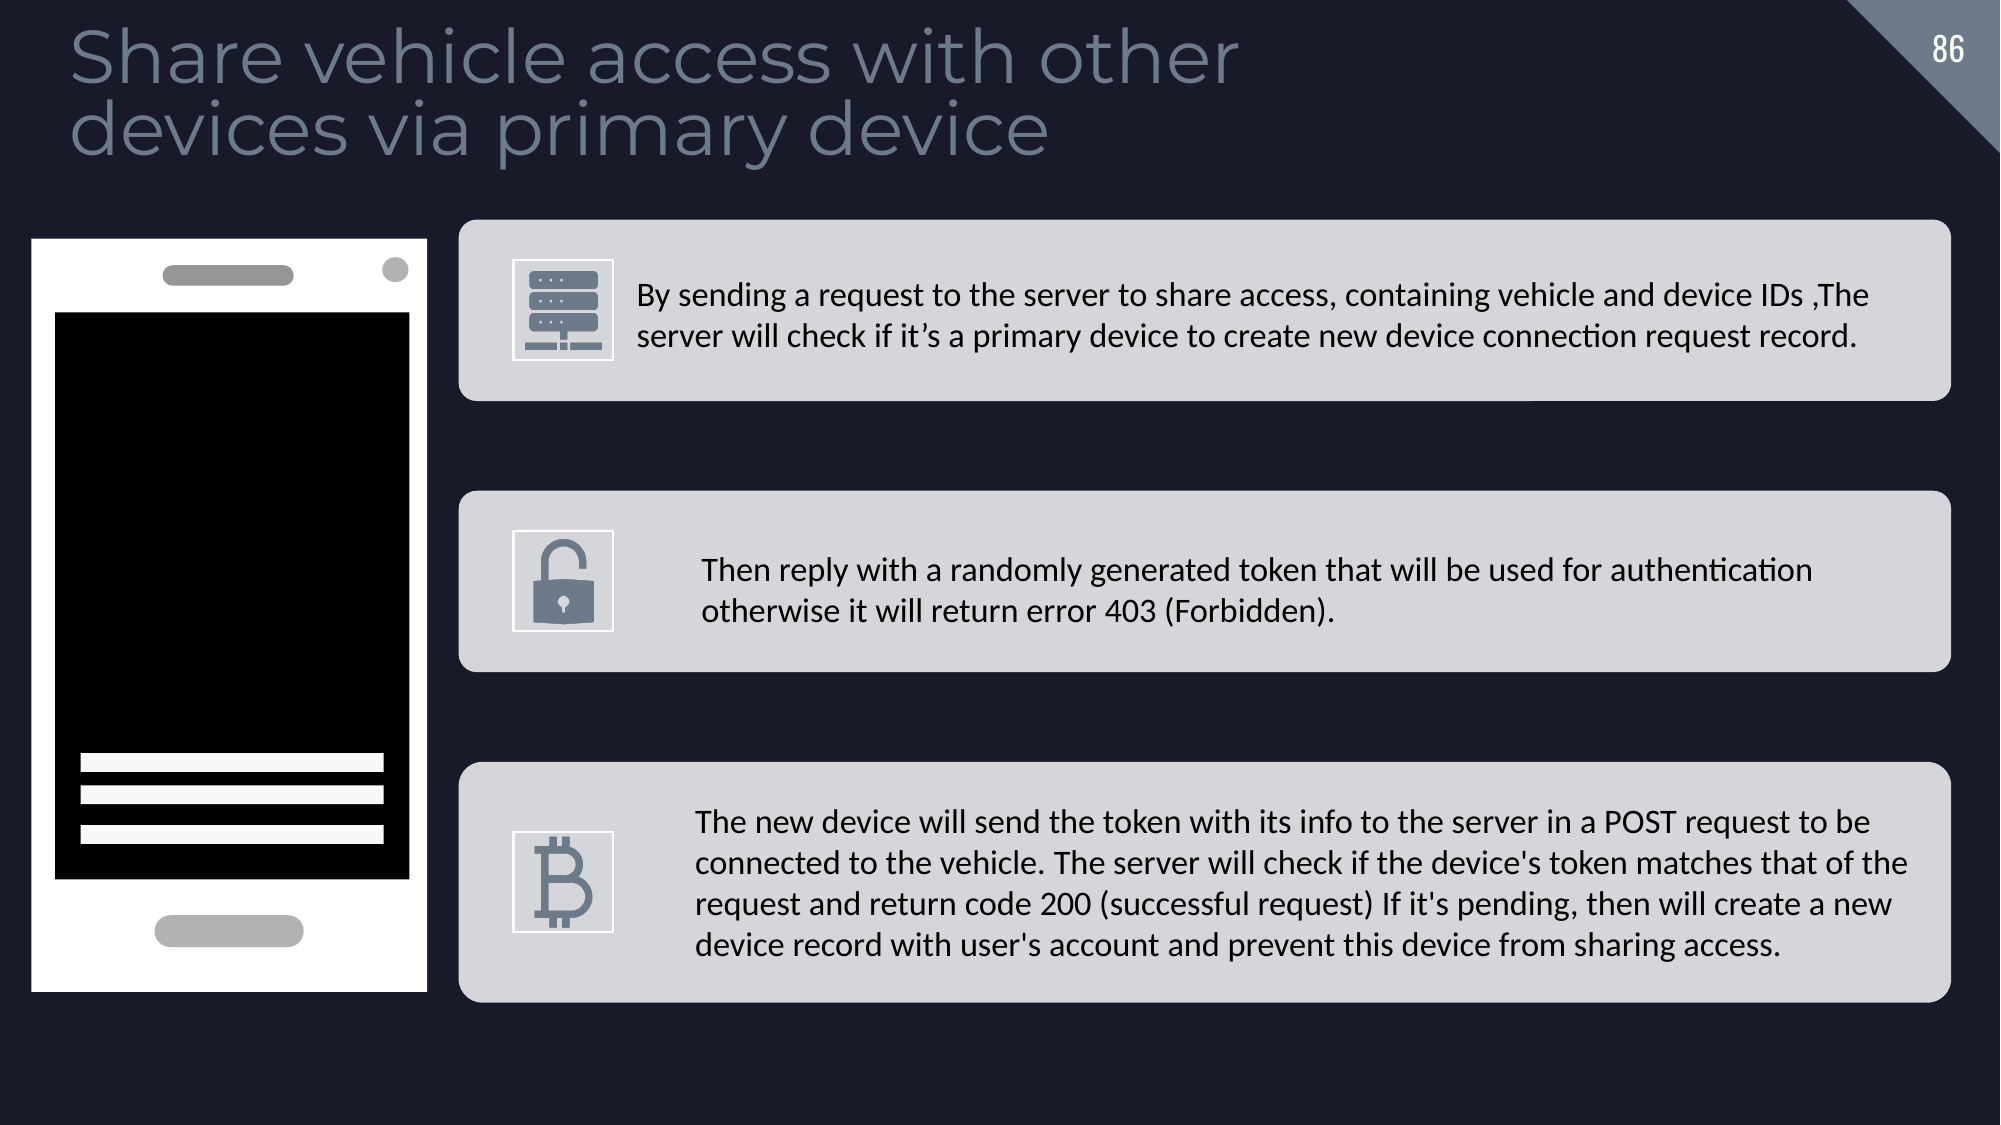

Share vehicle access with other devices via primary device
By sending a request to the server to share access, containing vehicle and device IDs ,The server will check if it’s a primary device to create new device connection request record.
Then reply with a randomly generated token that will be used for authentication otherwise it will return error 403 (Forbidden).
The new device will send the token with its info to the server in a POST request to be connected to the vehicle. The server will check if the device's token matches that of the request and return code 200 (successful request) If it's pending, then will create a new device record with user's account and prevent this device from sharing access.